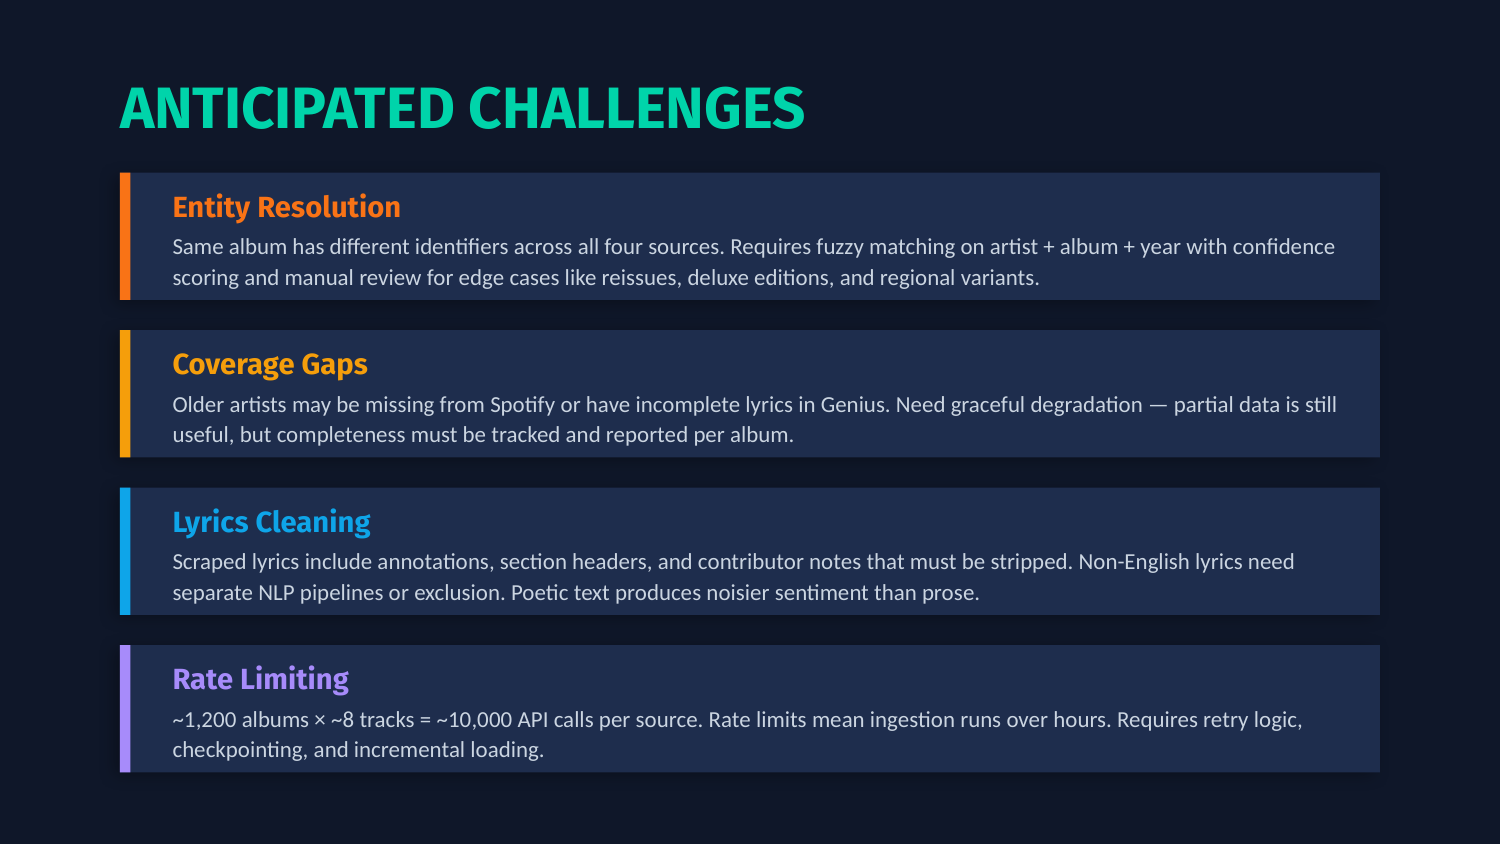

ANTICIPATED CHALLENGES

Entity Resolution
Same album has different identifiers across all four sources. Requires fuzzy matching on artist + album + year with confidence scoring and manual review for edge cases like reissues, deluxe editions, and regional variants.

Coverage Gaps
Older artists may be missing from Spotify or have incomplete lyrics in Genius. Need graceful degradation — partial data is still useful, but completeness must be tracked and reported per album.

Lyrics Cleaning
Scraped lyrics include annotations, section headers, and contributor notes that must be stripped. Non-English lyrics need separate NLP pipelines or exclusion. Poetic text produces noisier sentiment than prose.

Rate Limiting
~1,200 albums × ~8 tracks = ~10,000 API calls per source. Rate limits mean ingestion runs over hours. Requires retry logic, checkpointing, and incremental loading.